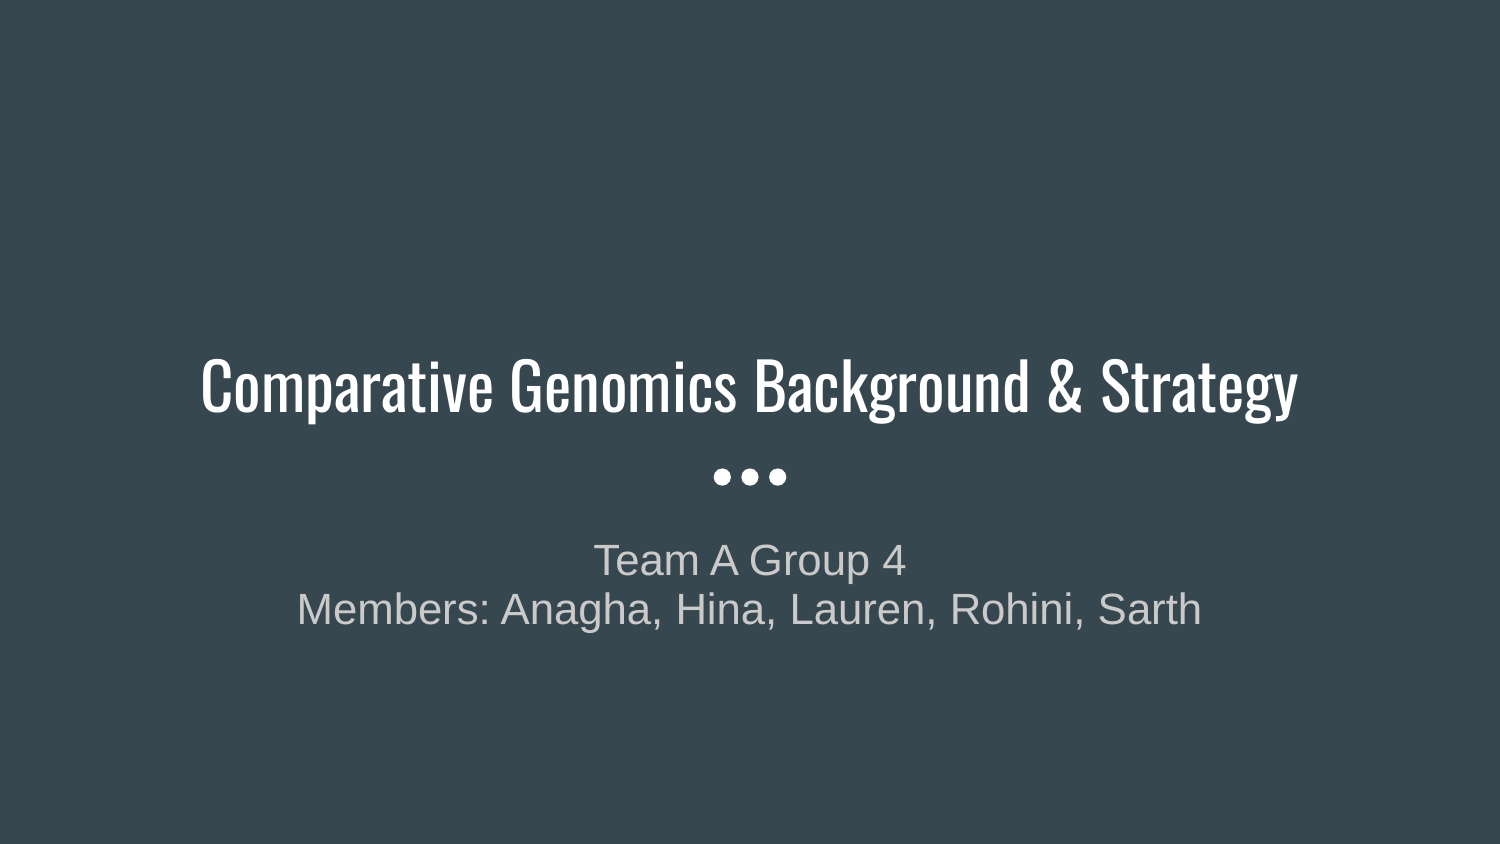

# Comparative Genomics Background & Strategy
Team A Group 4
Members: Anagha, Hina, Lauren, Rohini, Sarth